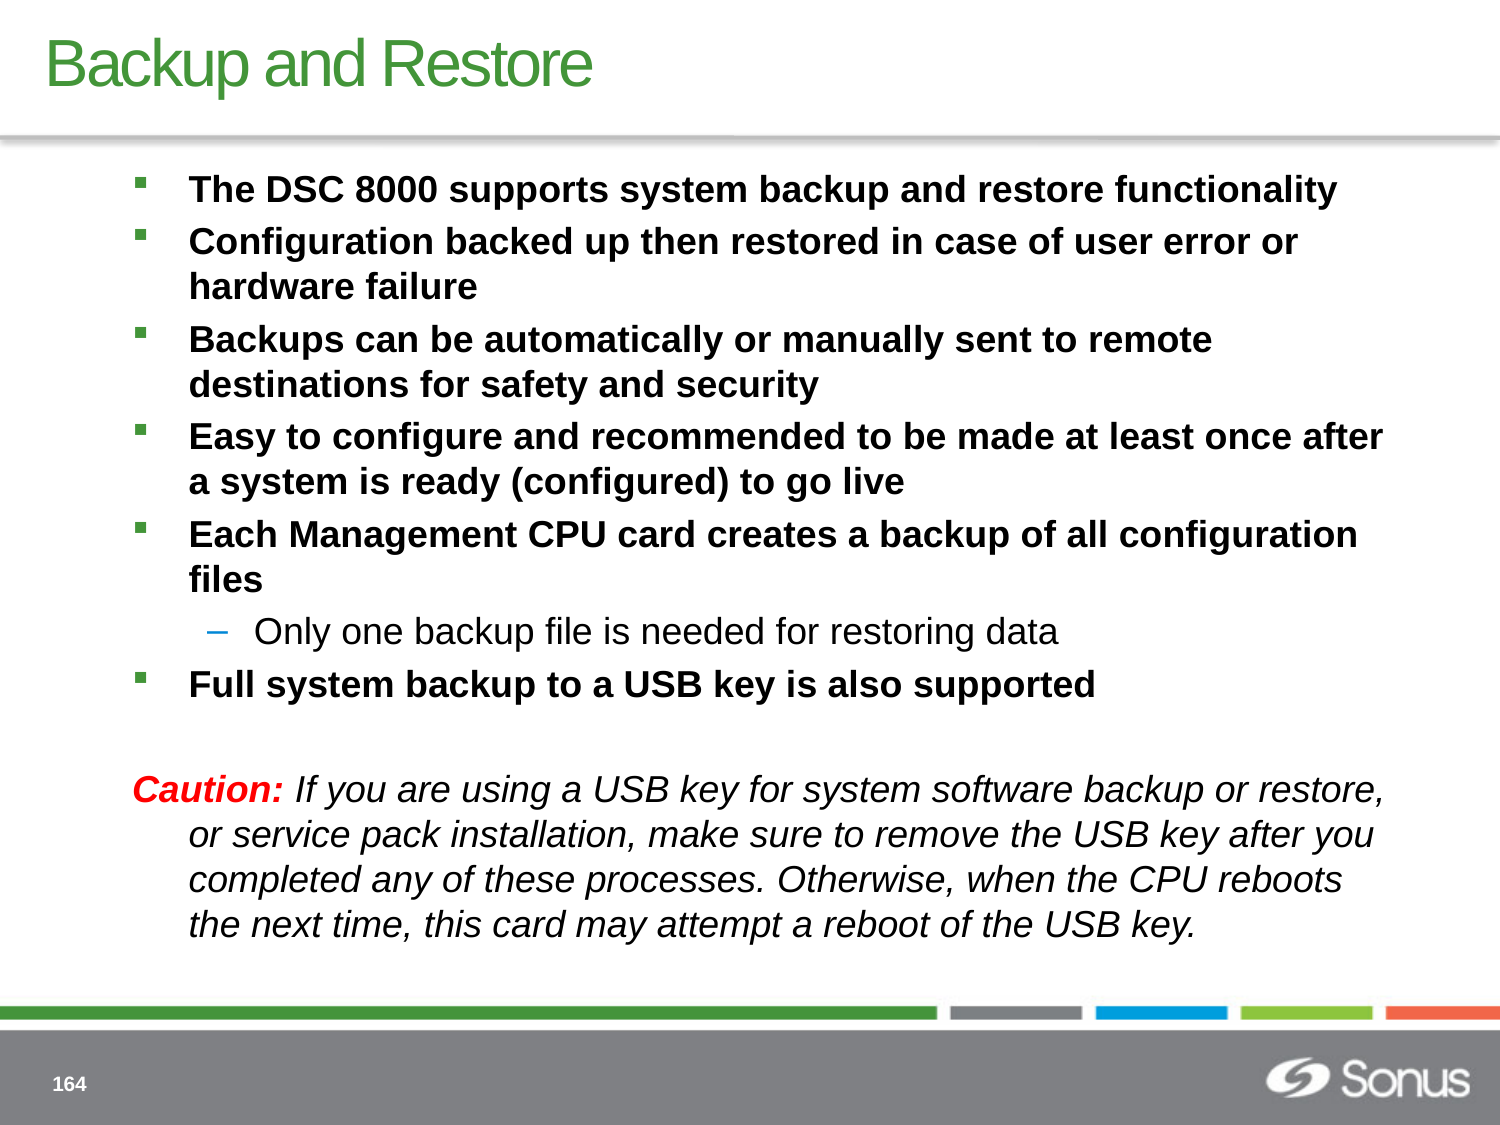

# Backup and Restore
The DSC 8000 supports system backup and restore functionality
Configuration backed up then restored in case of user error or hardware failure
Backups can be automatically or manually sent to remote destinations for safety and security
Easy to configure and recommended to be made at least once after a system is ready (configured) to go live
Each Management CPU card creates a backup of all configuration files
Only one backup file is needed for restoring data
Full system backup to a USB key is also supported

Caution: If you are using a USB key for system software backup or restore, or service pack installation, make sure to remove the USB key after you completed any of these processes. Otherwise, when the CPU reboots the next time, this card may attempt a reboot of the USB key.